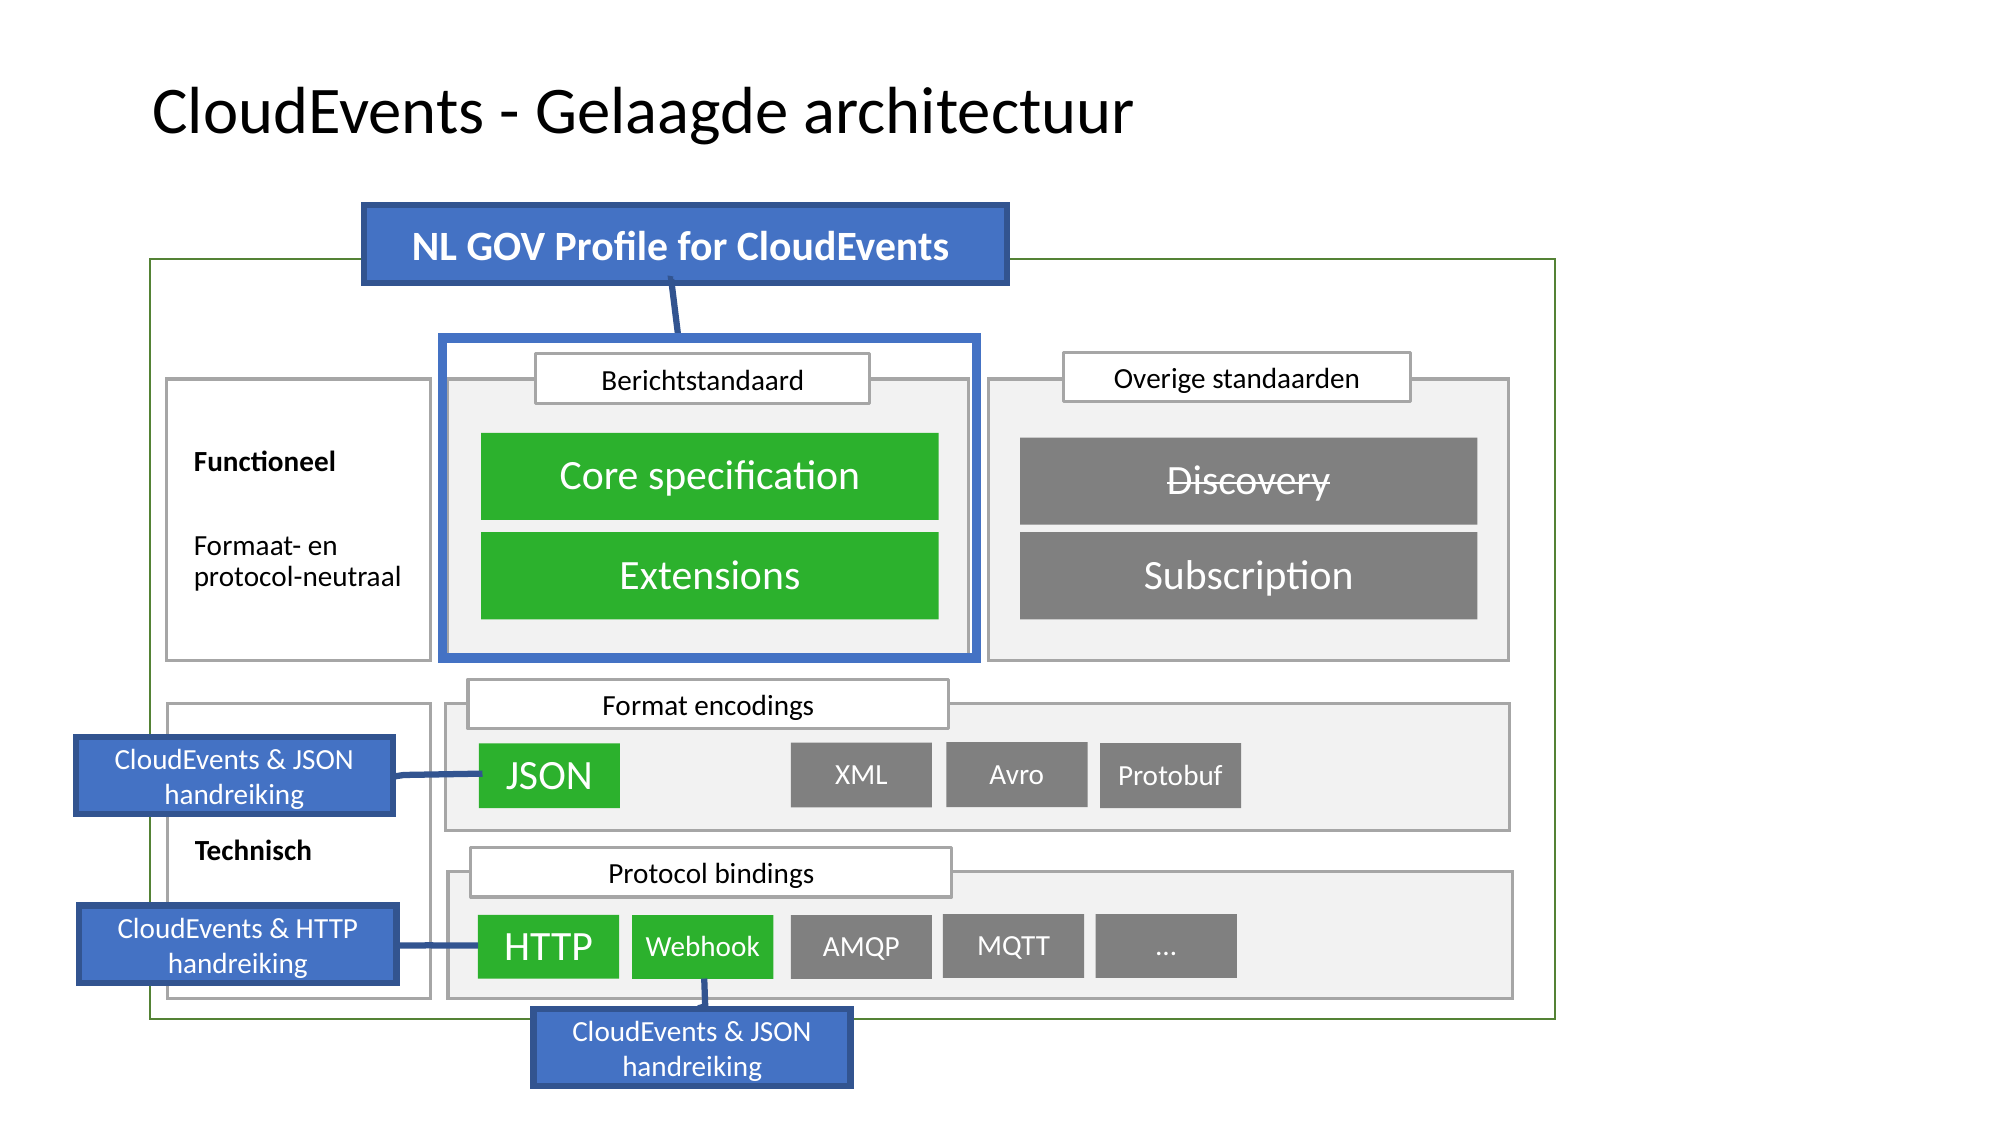

# CloudEvents - Gelaagde architectuur
NL GOV Profile for CloudEvents

Overige standaarden
Berichtstandaard
Functioneel

Formaat- en protocol-neutraal

Core specification
Discovery
Extensions
Subscription
Format encodings
Technisch

CloudEvents & JSON handreiking
CloudEvents & HTTP handreiking
CloudEvents & JSON handreiking
Avro
XML
Protobuf
JSON
Protocol bindings

…
MQTT
HTTP
AMQP
Webhook